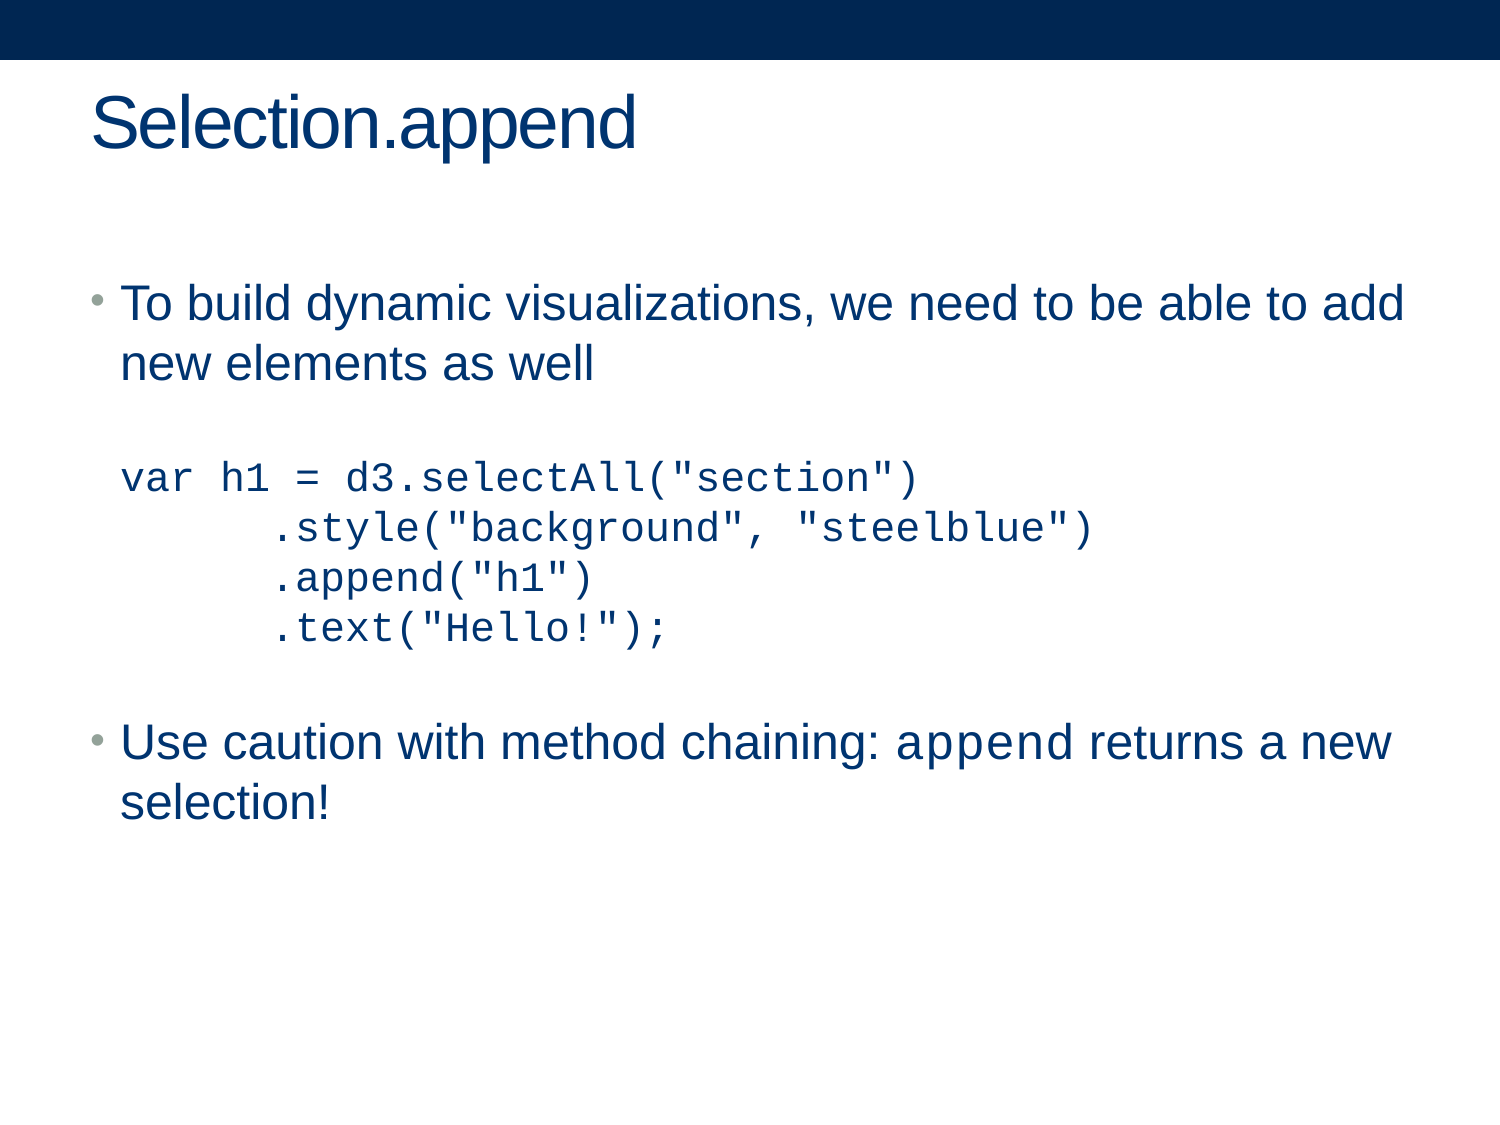

# Selection.append
To build dynamic visualizations, we need to be able to add new elements as well

	var h1 = d3.selectAll("section")
		.style("background", "steelblue")
		.append("h1")
		.text("Hello!");

Use caution with method chaining: append returns a new selection!